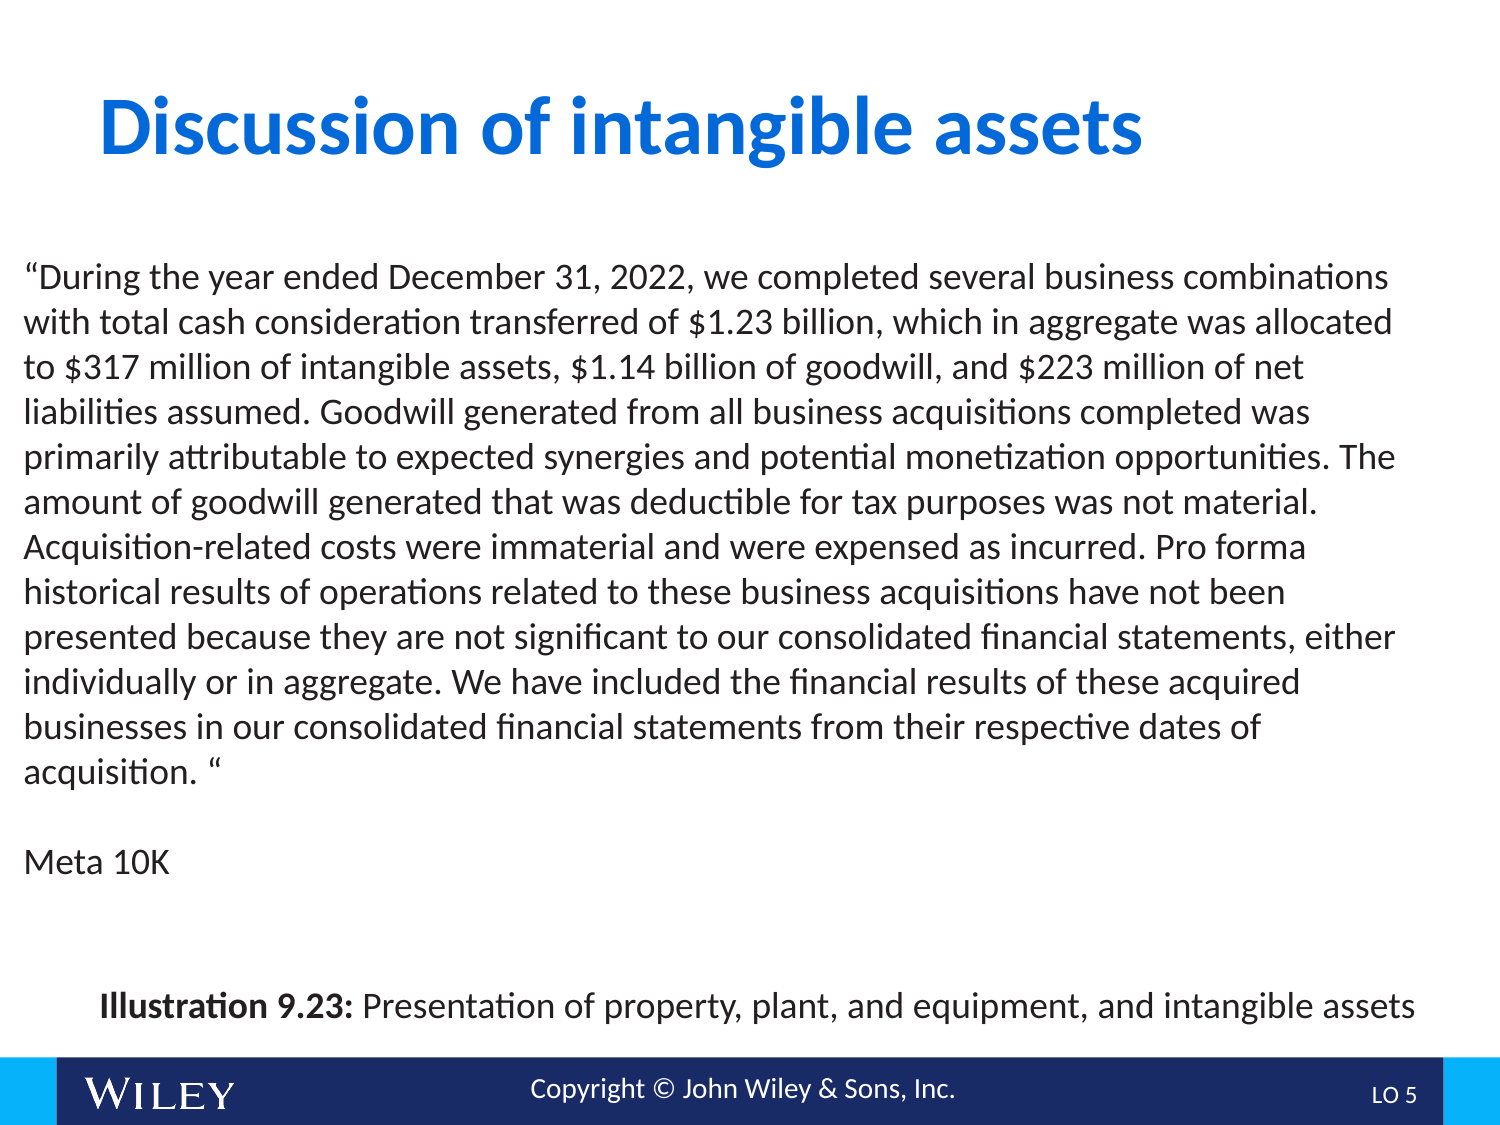

# Discussion of intangible assets

“During the year ended December 31, 2022, we completed several business combinations with total cash consideration transferred of $1.23 billion, which in aggregate was allocated to $317 million of intangible assets, $1.14 billion of goodwill, and $223 million of net liabilities assumed. Goodwill generated from all business acquisitions completed was primarily attributable to expected synergies and potential monetization opportunities. The amount of goodwill generated that was deductible for tax purposes was not material. Acquisition-related costs were immaterial and were expensed as incurred. Pro forma historical results of operations related to these business acquisitions have not been presented because they are not significant to our consolidated financial statements, either individually or in aggregate. We have included the financial results of these acquired businesses in our consolidated financial statements from their respective dates of acquisition. “

Meta 10K
Illustration 9.23: Presentation of property, plant, and equipment, and intangible assets
L O 5